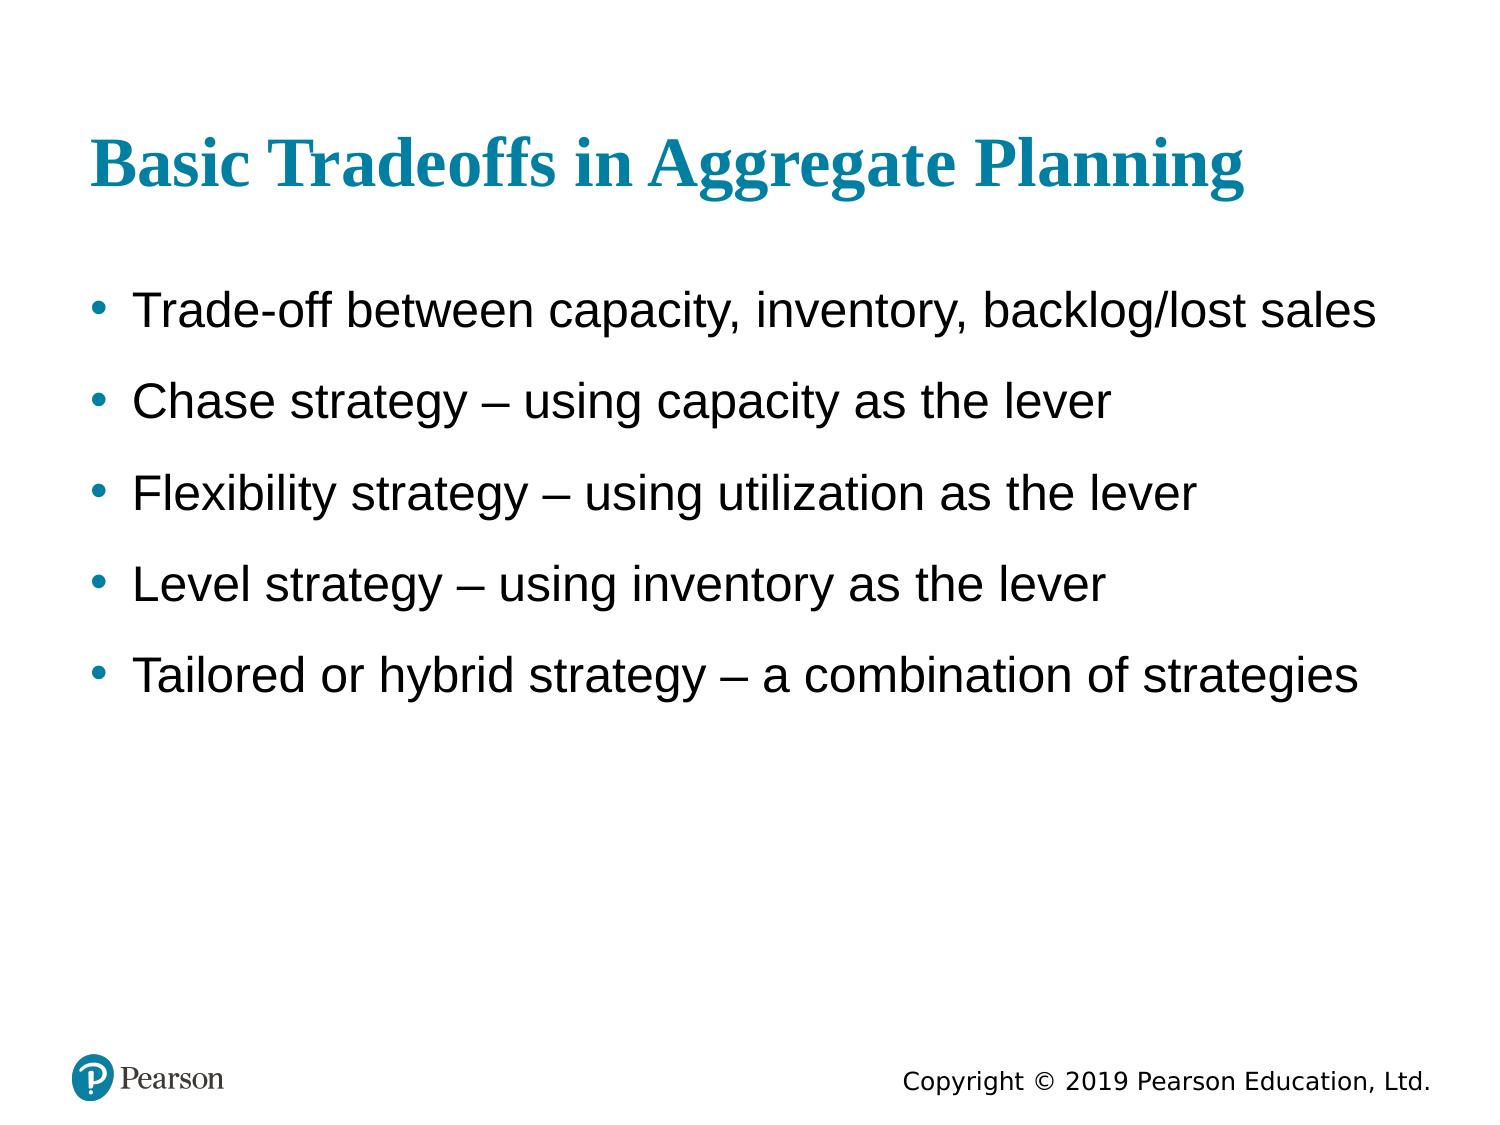

# Basic Tradeoffs in Aggregate Planning
Trade-off between capacity, inventory, backlog/lost sales
Chase strategy – using capacity as the lever
Flexibility strategy – using utilization as the lever
Level strategy – using inventory as the lever
Tailored or hybrid strategy – a combination of strategies